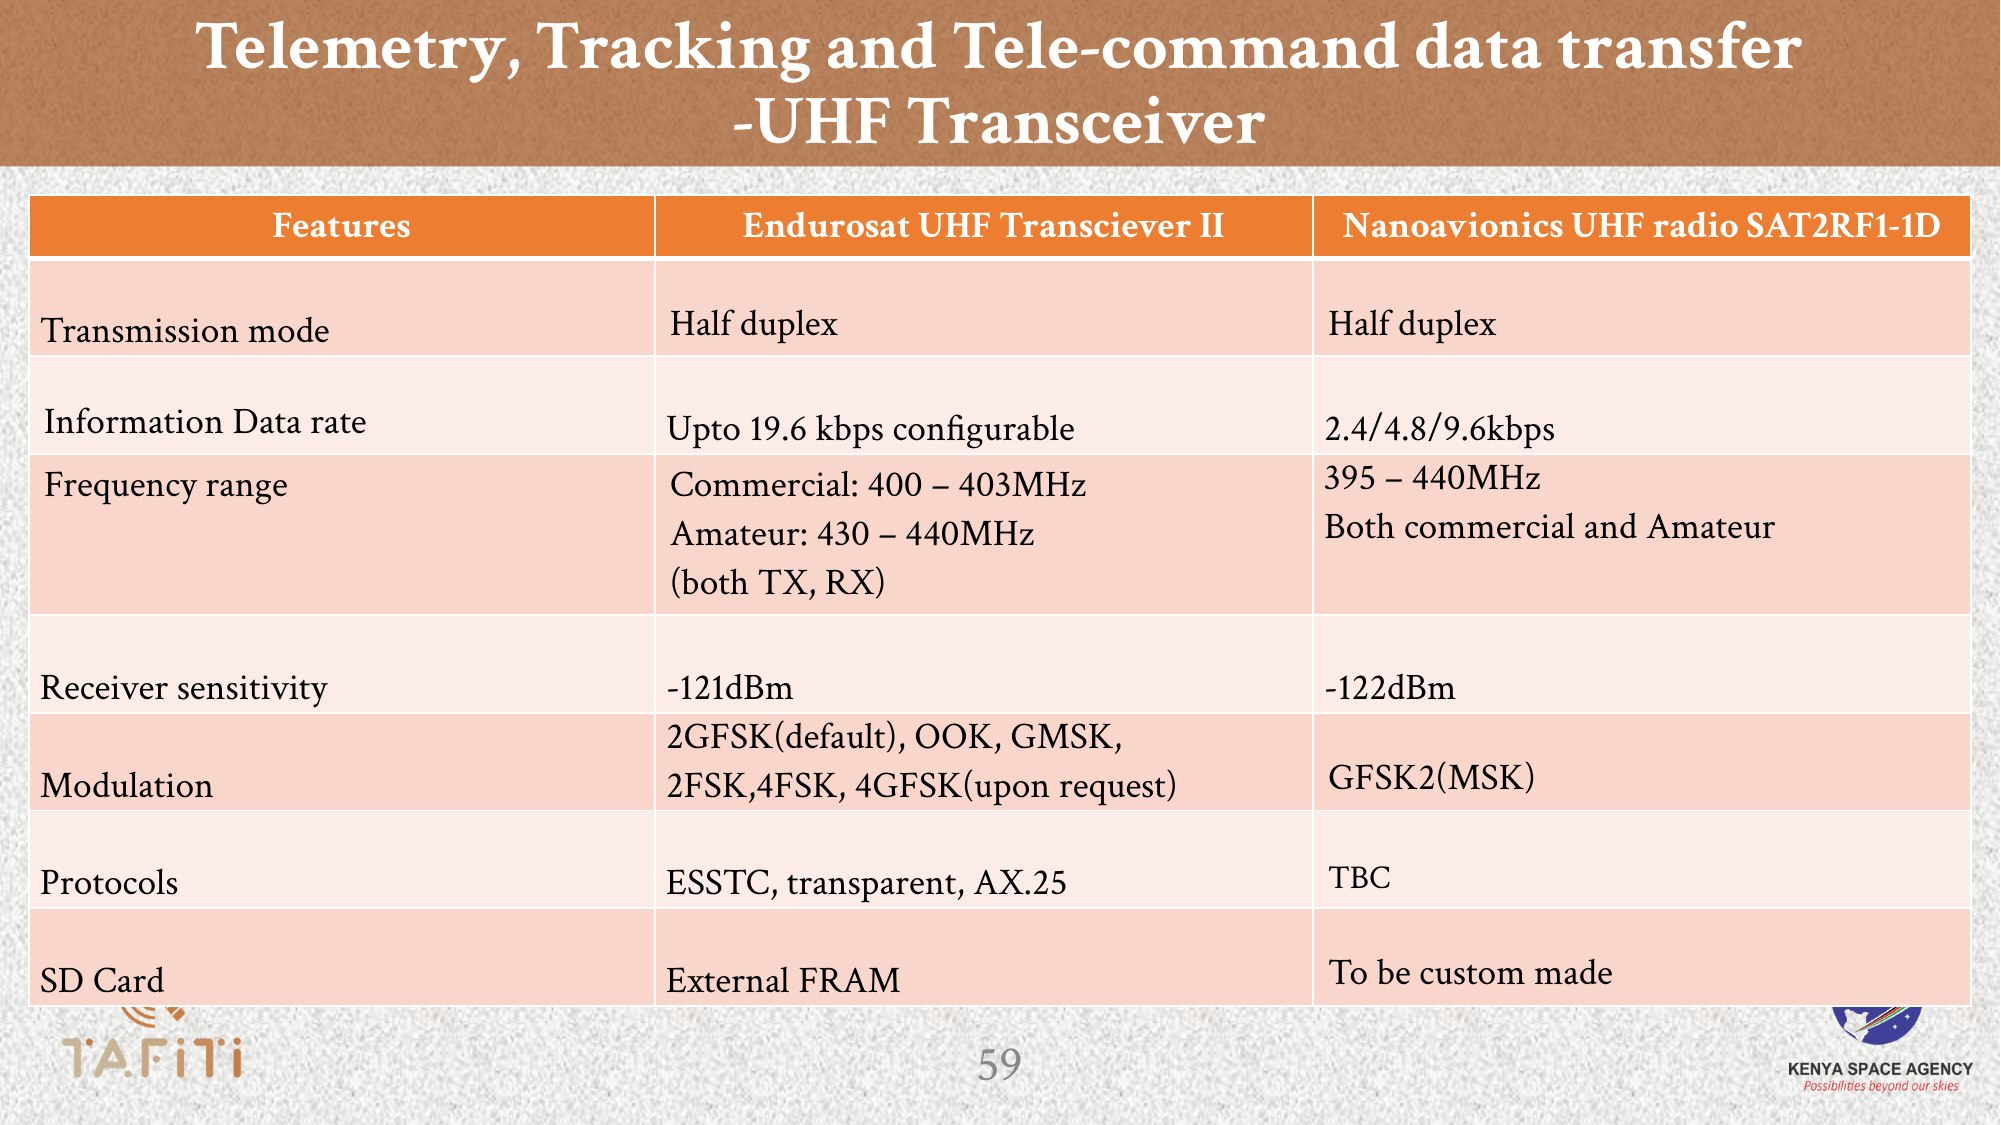

# Telemetry, Tracking and Tele-command data transfer -UHF Transceiver
| Features | Endurosat UHF Transciever II | Nanoavionics UHF radio SAT2RF1-1D |
| --- | --- | --- |
| Transmission mode | Half duplex | Half duplex |
| Information Data rate | Upto 19.6 kbps configurable | 2.4/4.8/9.6kbps |
| Frequency range | Commercial: 400 – 403MHz Amateur: 430 – 440MHz (both TX, RX) | 395 – 440MHz Both commercial and Amateur |
| Receiver sensitivity | -121dBm | -122dBm |
| Modulation | 2GFSK(default), OOK, GMSK, 2FSK,4FSK, 4GFSK(upon request) | GFSK2(MSK) |
| Protocols | ESSTC, transparent, AX.25 | TBC |
| SD Card | External FRAM | To be custom made |
59